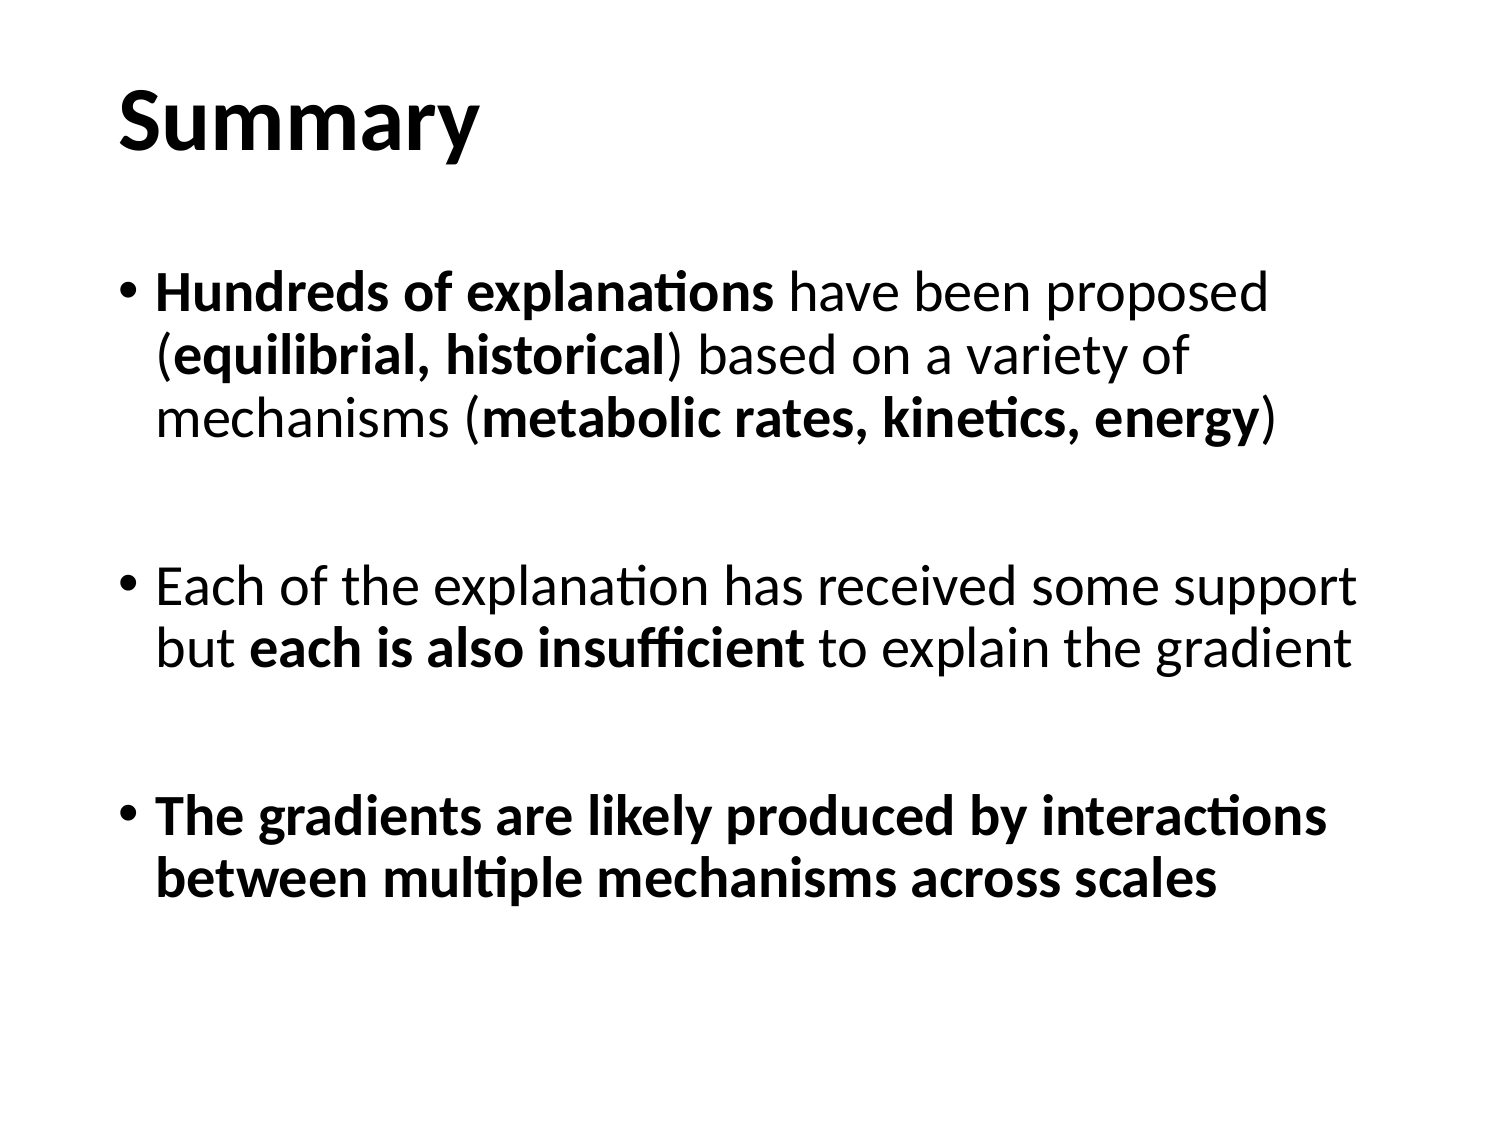

# Summary
Hundreds of explanations have been proposed (equilibrial, historical) based on a variety of mechanisms (metabolic rates, kinetics, energy)

Each of the explanation has received some support but each is also insufficient to explain the gradient

The gradients are likely produced by interactions between multiple mechanisms across scales